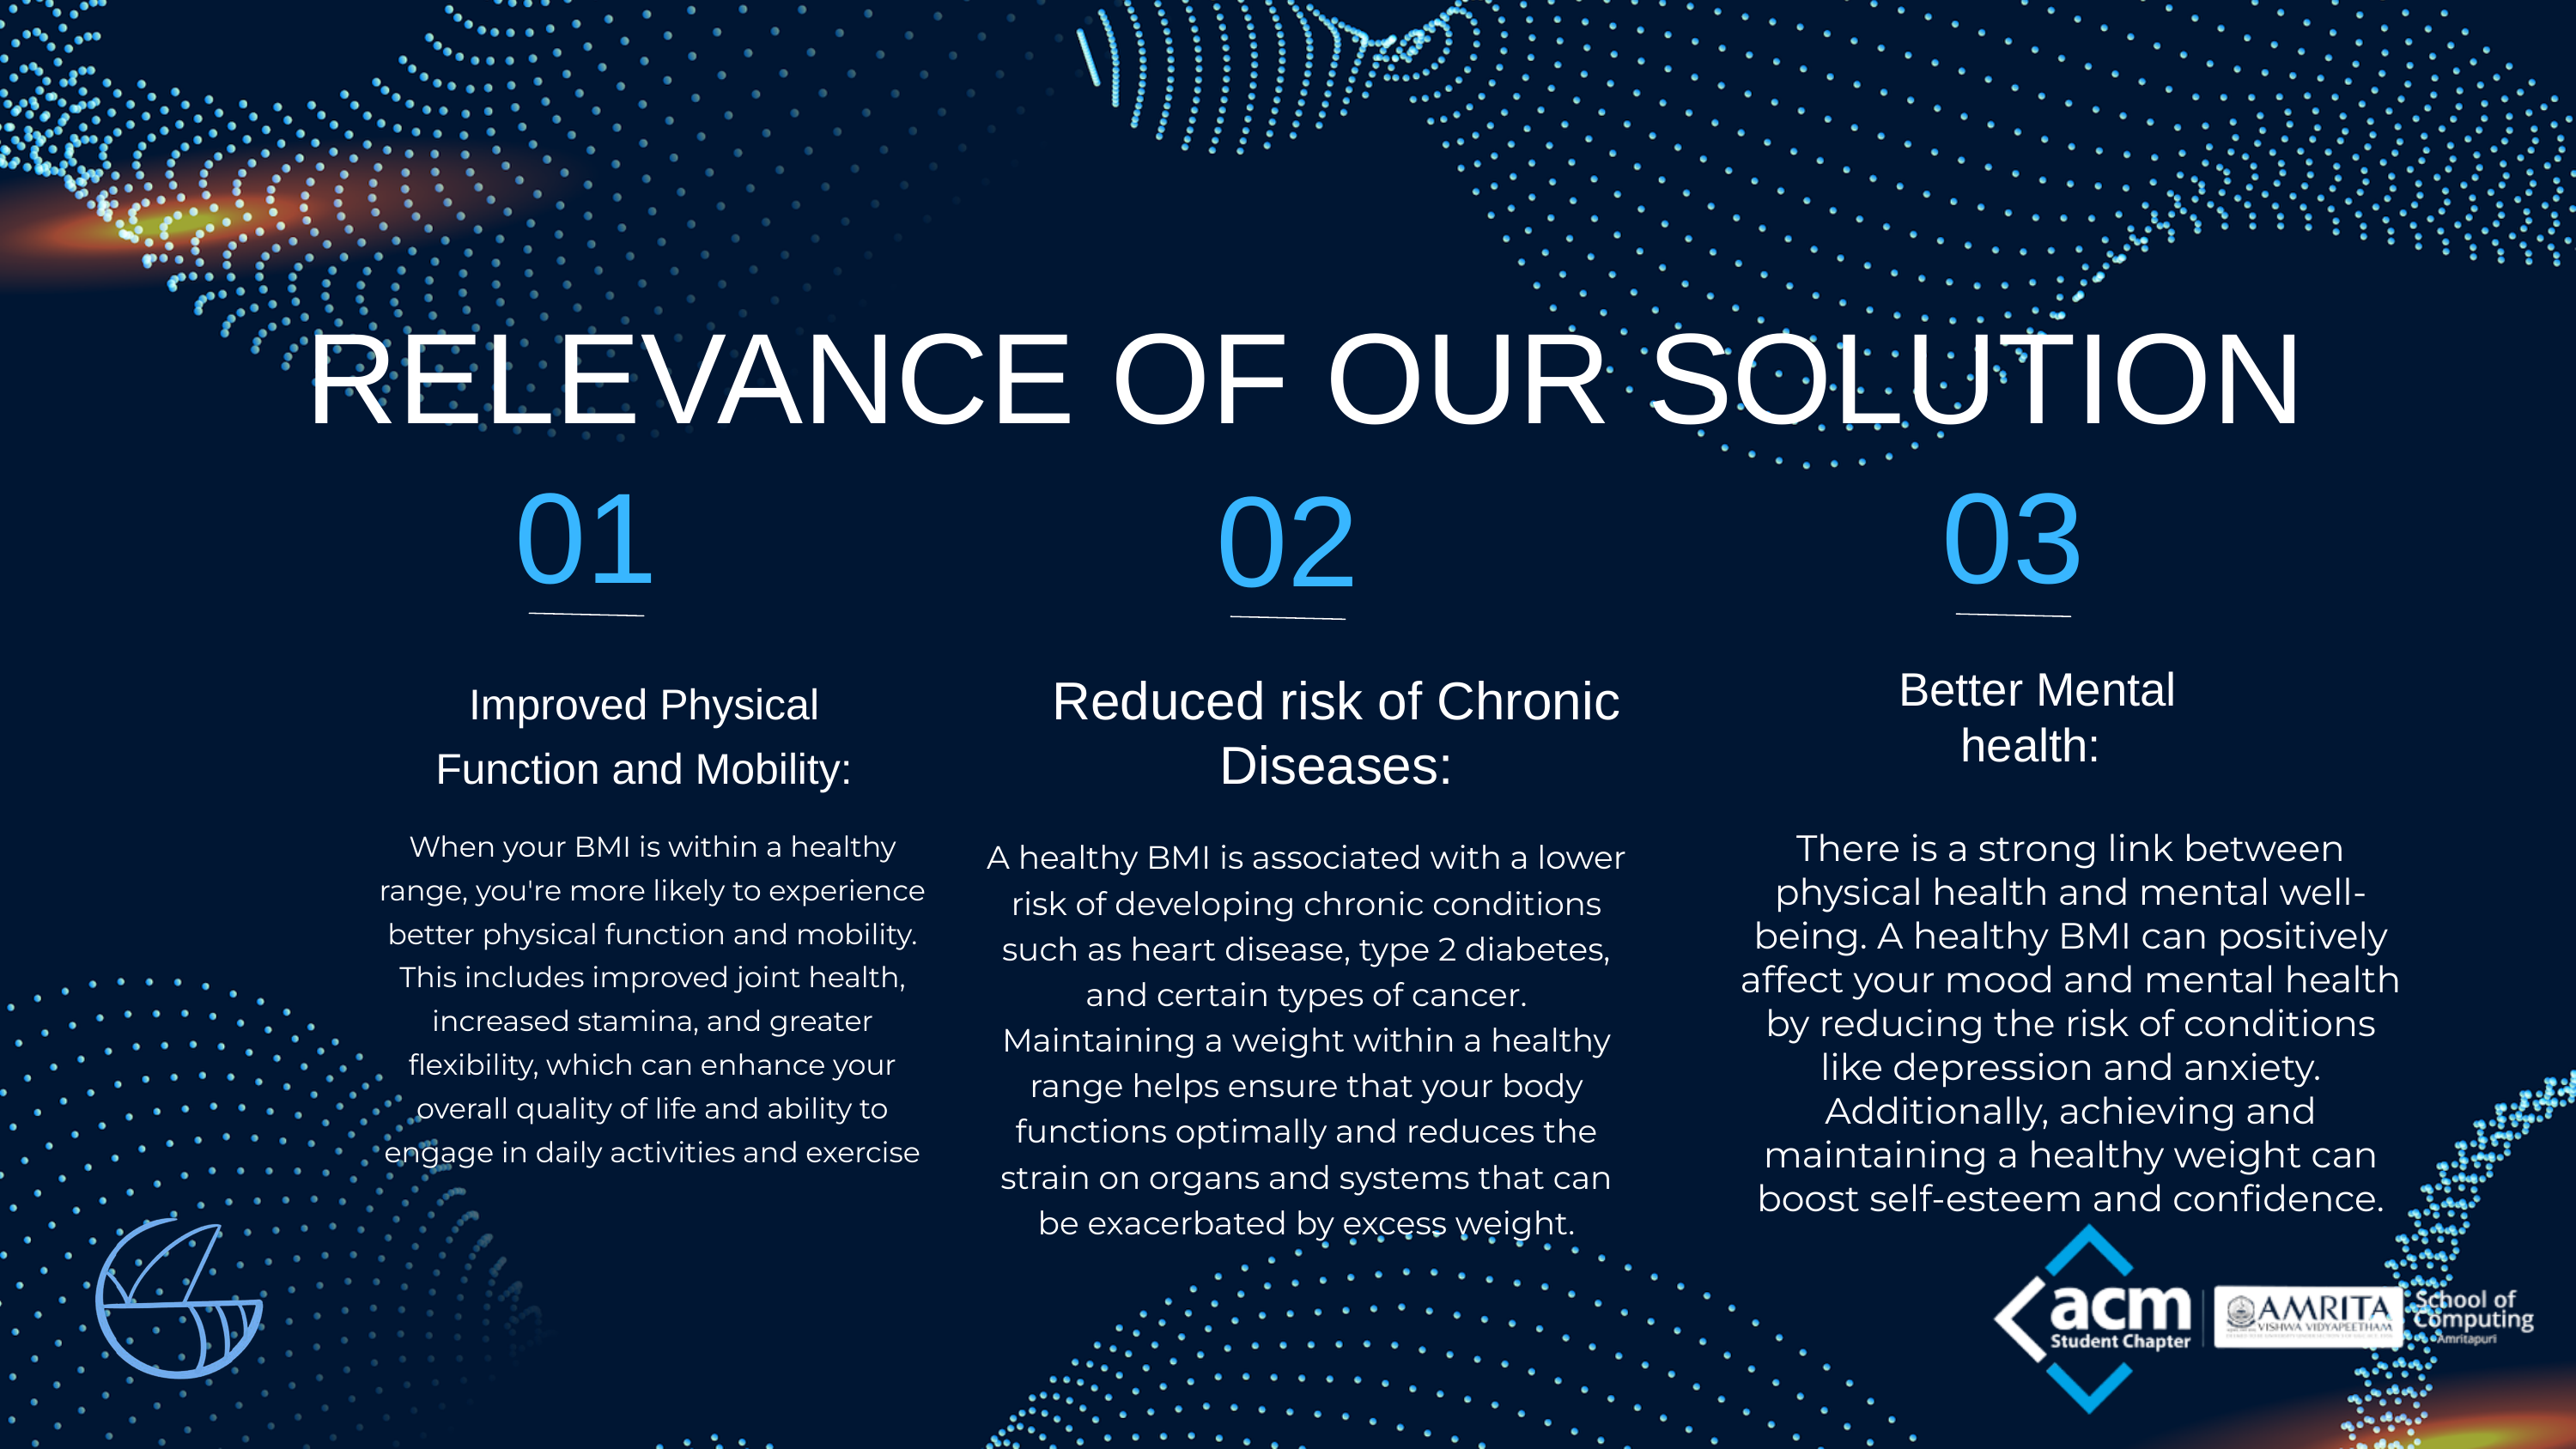

RELEVANCE OF OUR SOLUTION
01
03
02

Better Mental health:
Improved Physical Function and Mobility:
Reduced risk of Chronic Diseases:
When your BMI is within a healthy range, you're more likely to experience better physical function and mobility. This includes improved joint health, increased stamina, and greater flexibility, which can enhance your overall quality of life and ability to engage in daily activities and exercise
There is a strong link between physical health and mental well-being. A healthy BMI can positively affect your mood and mental health by reducing the risk of conditions like depression and anxiety. Additionally, achieving and maintaining a healthy weight can boost self-esteem and confidence.
A healthy BMI is associated with a lower risk of developing chronic conditions such as heart disease, type 2 diabetes, and certain types of cancer. Maintaining a weight within a healthy range helps ensure that your body functions optimally and reduces the strain on organs and systems that can be exacerbated by excess weight.